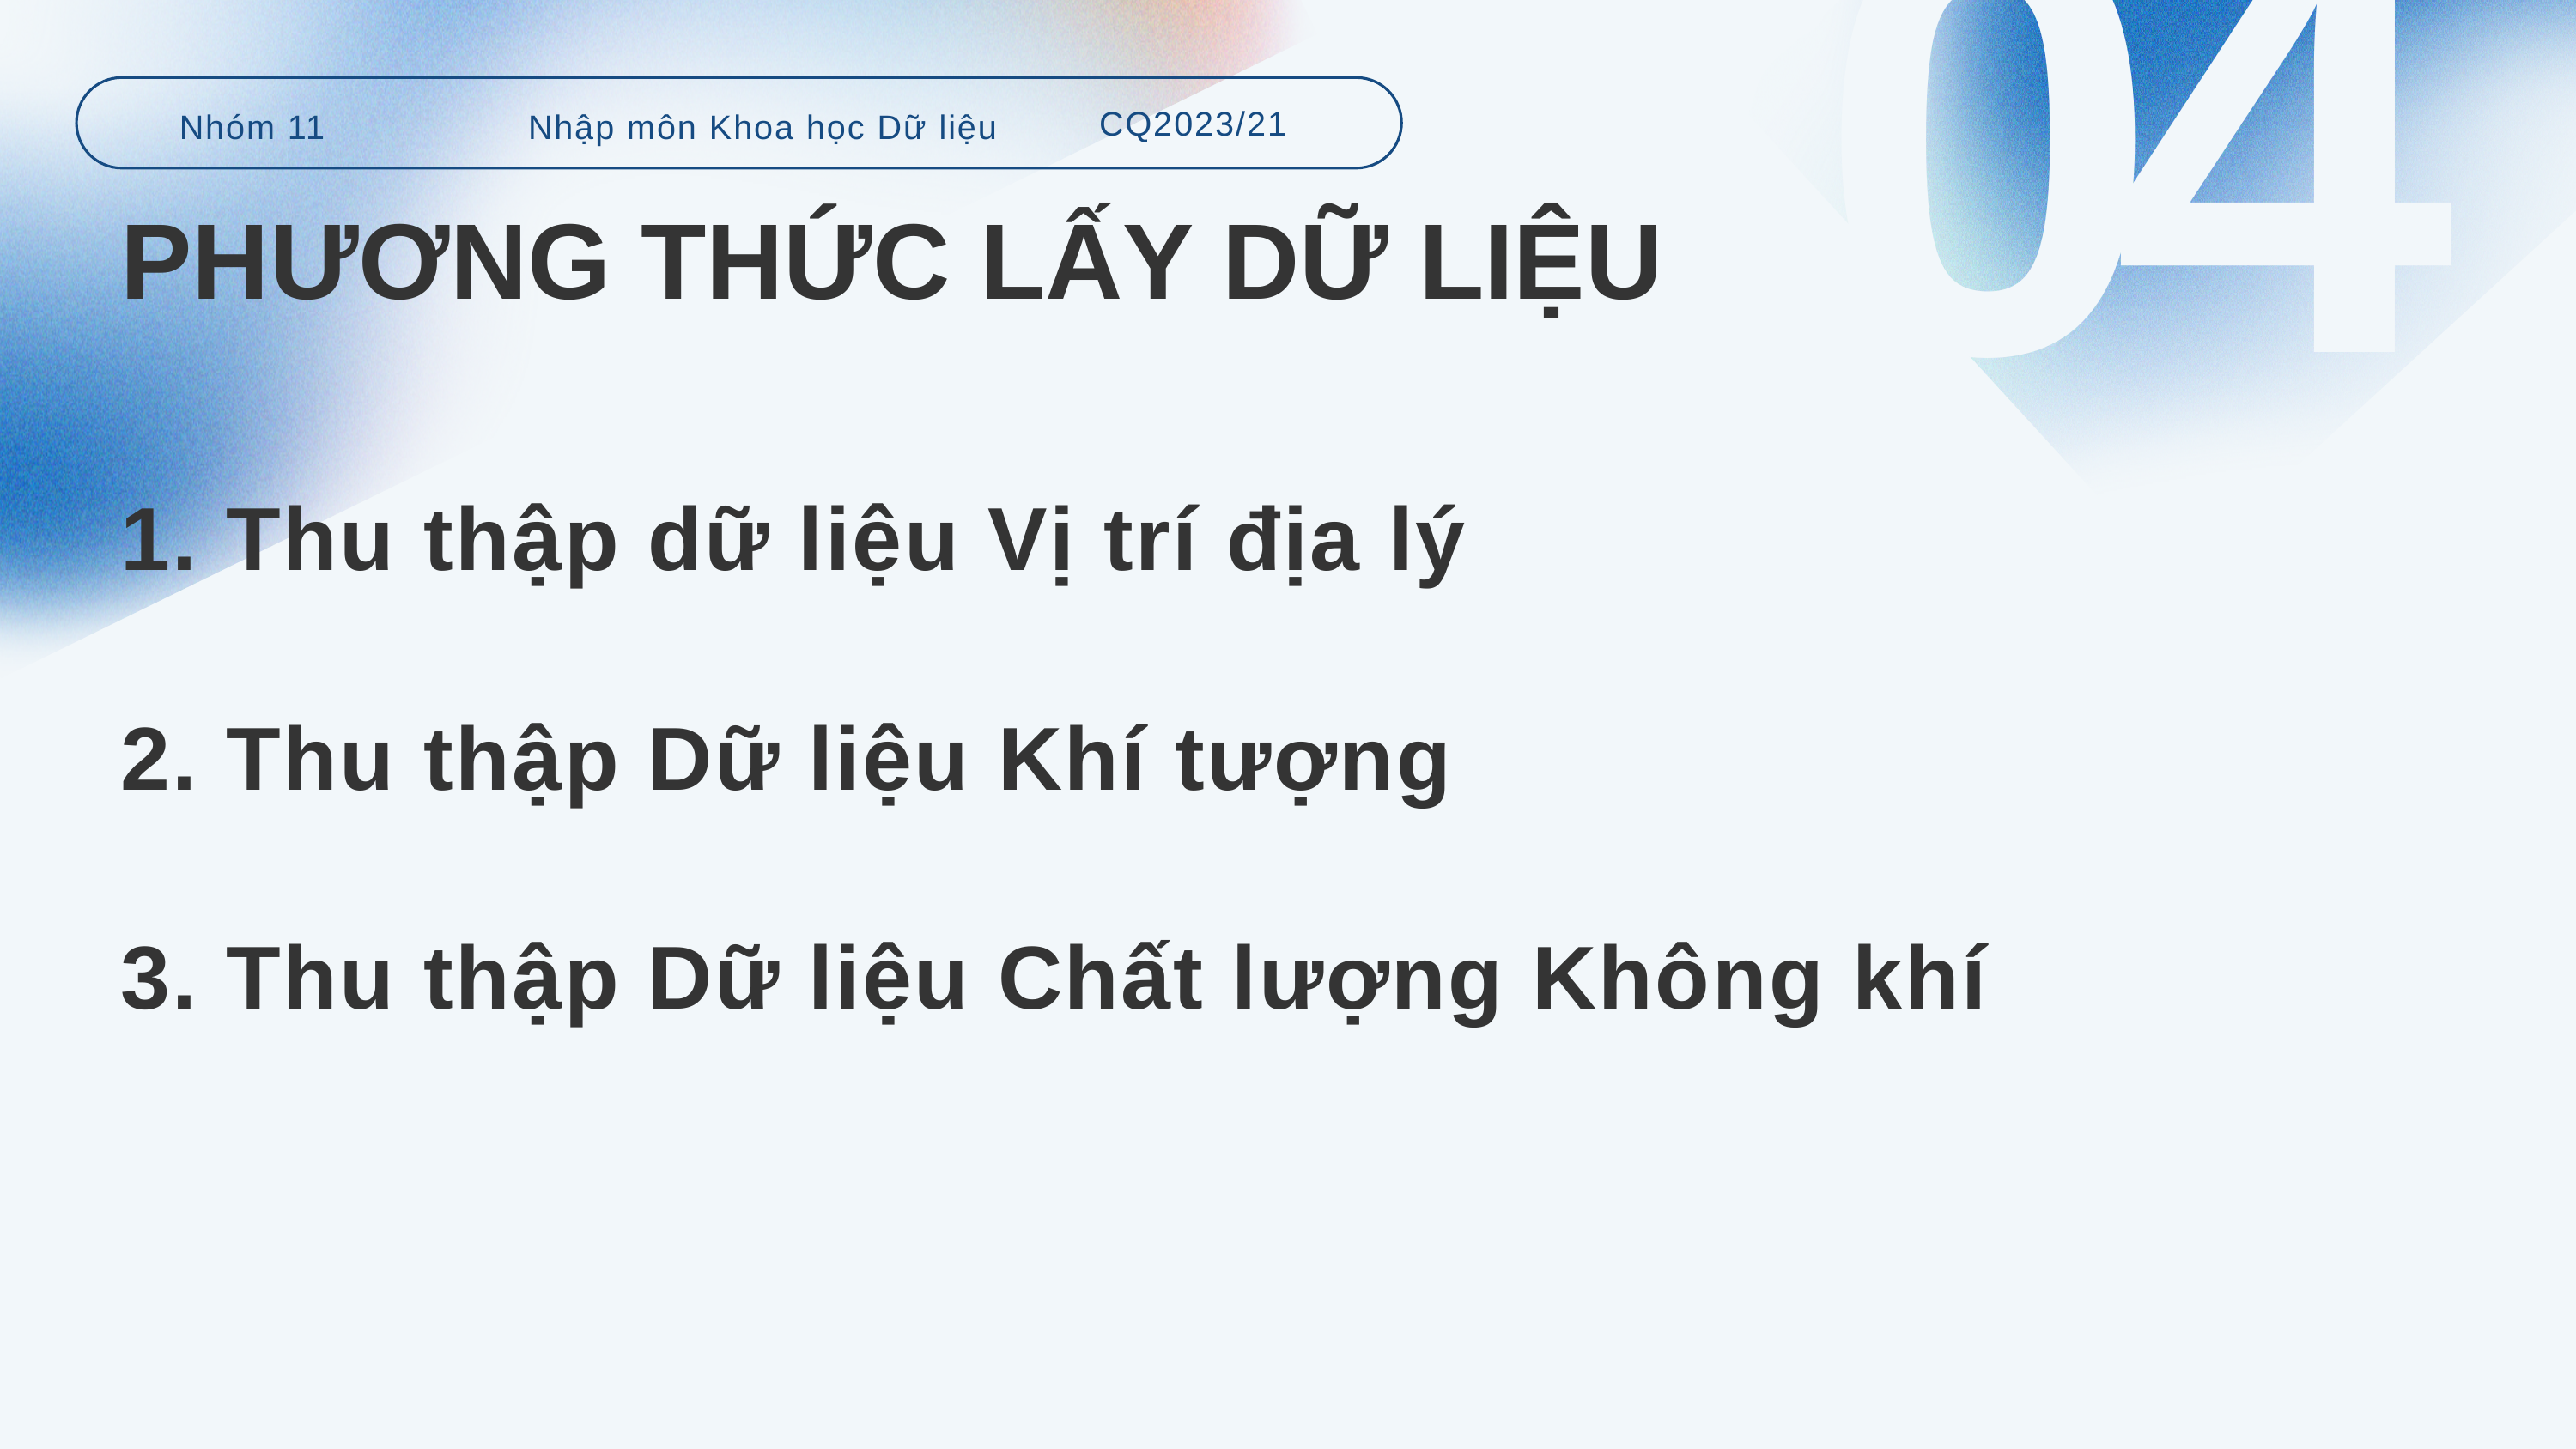

04

CQ2023/21

Nhóm 11
Nhập môn Khoa học Dữ liệu
PHƯƠNG THỨC LẤY DỮ LIỆU
1. Thu thập dữ liệu Vị trí địa lý
2. Thu thập Dữ liệu Khí tượng
3. Thu thập Dữ liệu Chất lượng Không khí